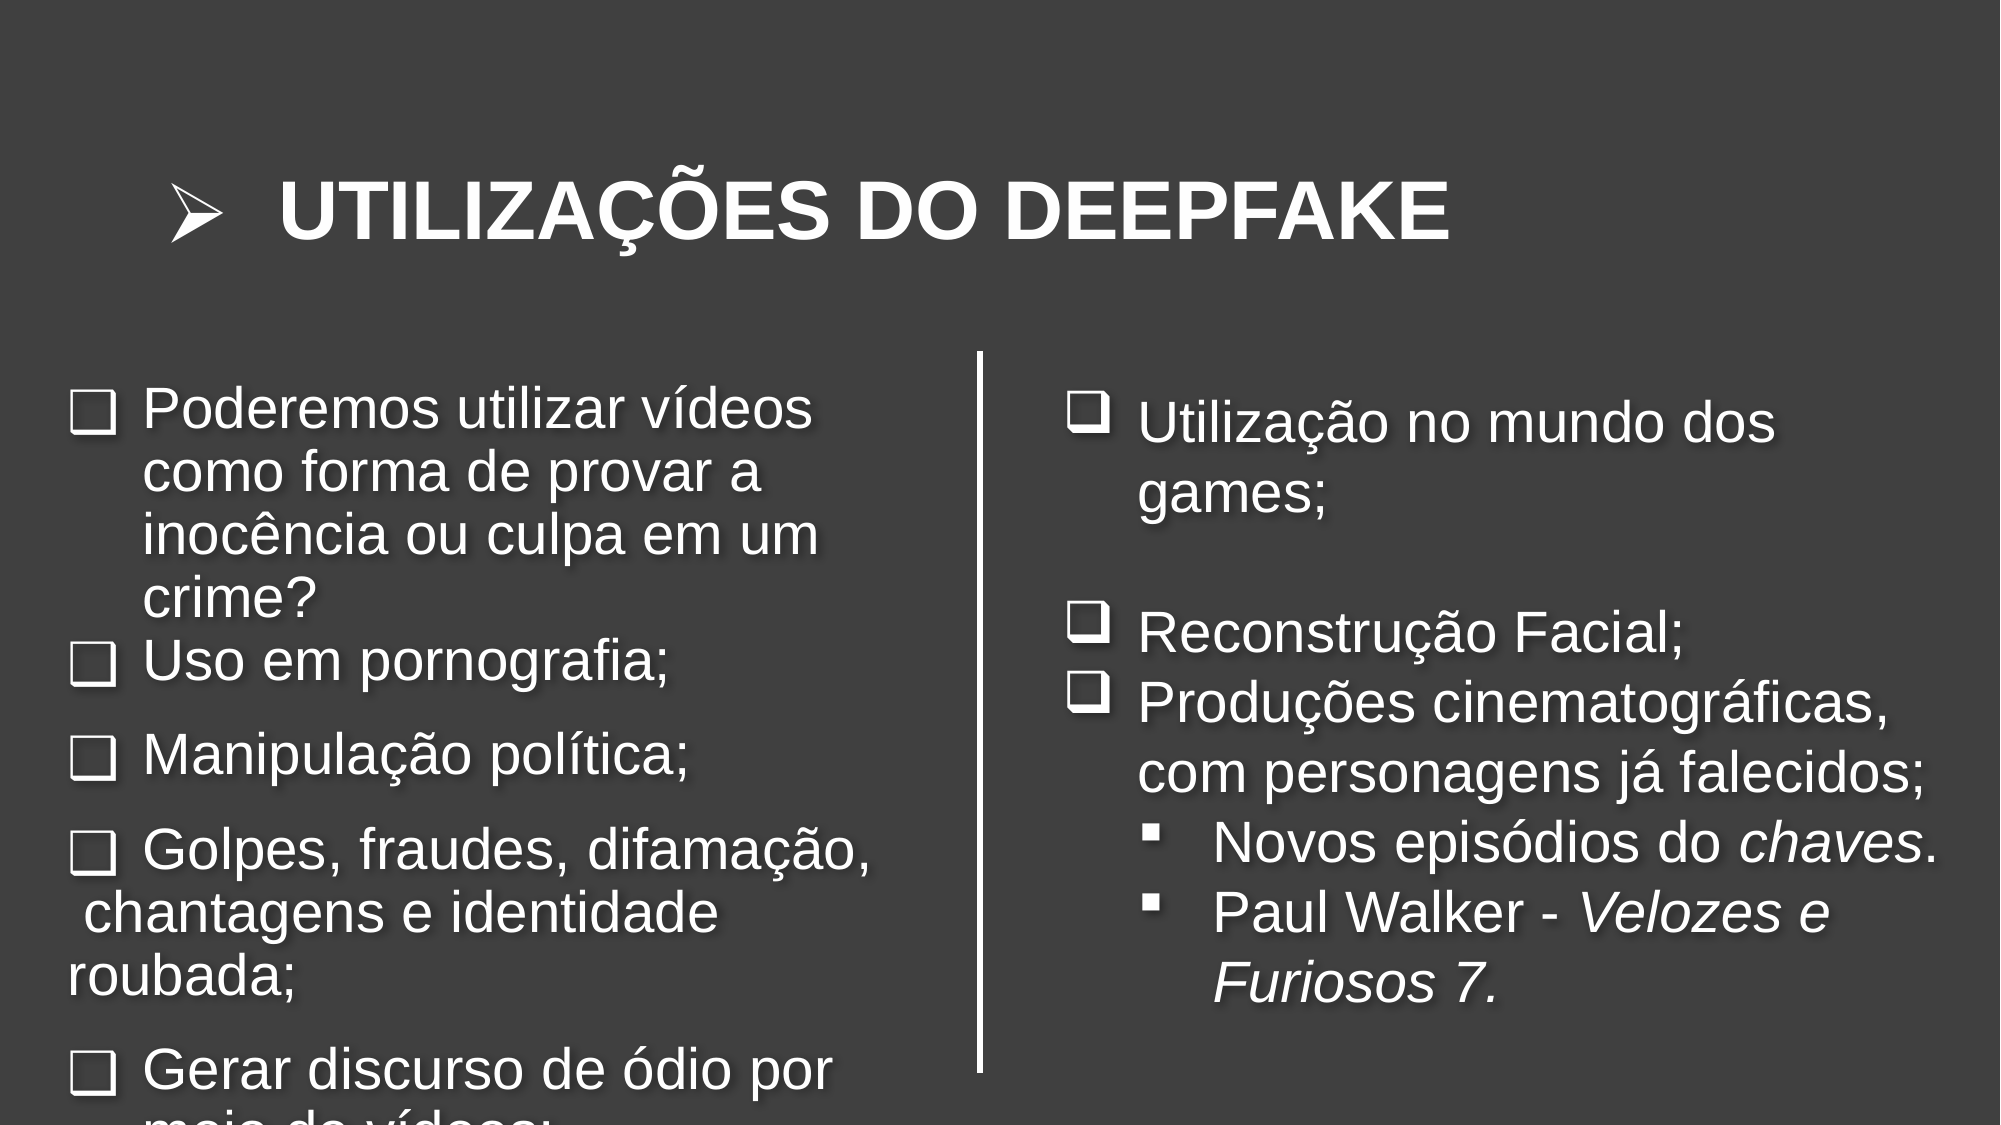

UTILIZAÇÕES DO DEEPFAKE
Poderemos utilizar vídeos como forma de provar a inocência ou culpa em um crime?
Uso em pornografia;

Manipulação política;

Golpes, fraudes, difamação,
 chantagens e identidade roubada;

Gerar discurso de ódio por meio de vídeos;
Utilização no mundo dos games;

Reconstrução Facial;
Produções cinematográficas, com personagens já falecidos;
Novos episódios do chaves.
Paul Walker - Velozes e Furiosos 7.